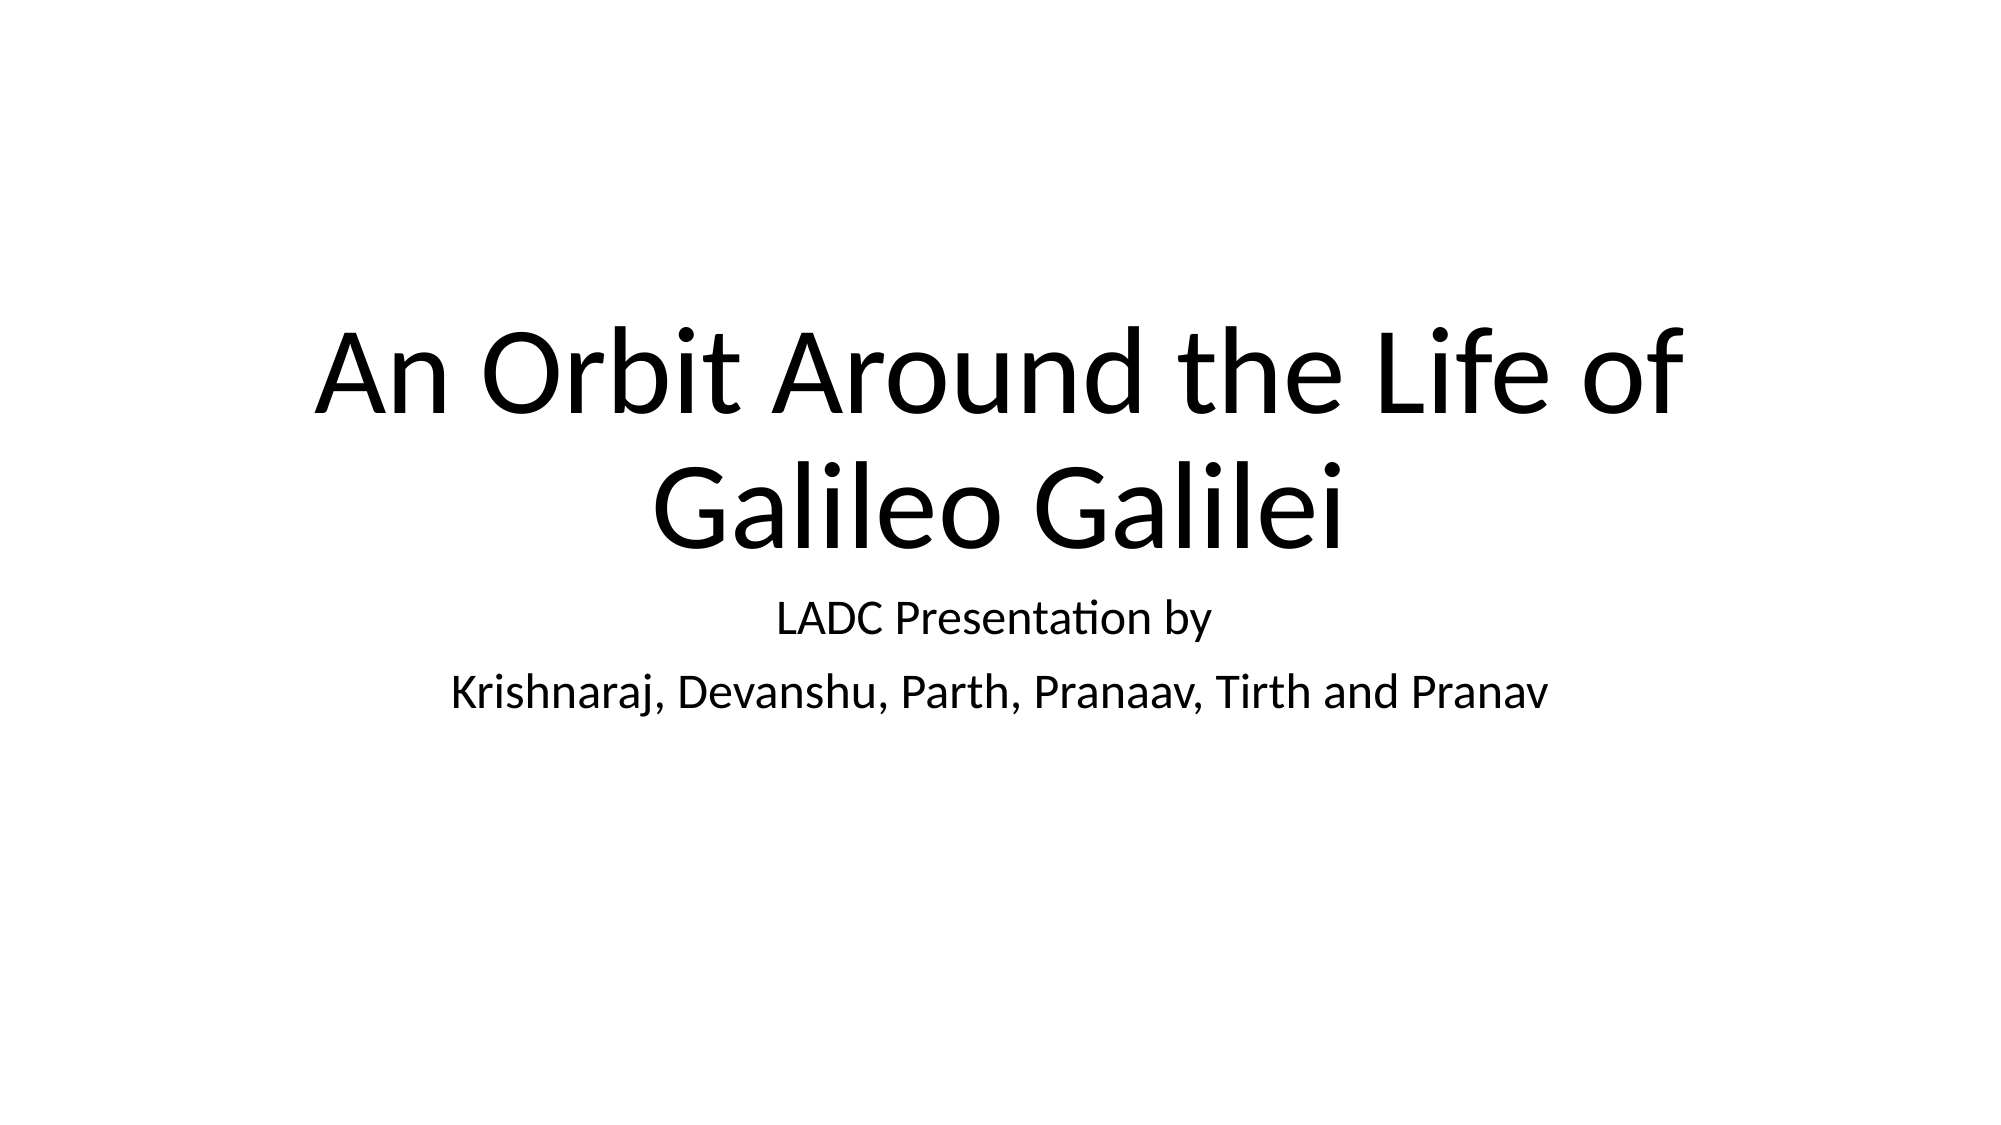

# An Orbit Around the Life of Galileo Galilei
LADC Presentation by
Krishnaraj, Devanshu, Parth, Pranaav, Tirth and Pranav